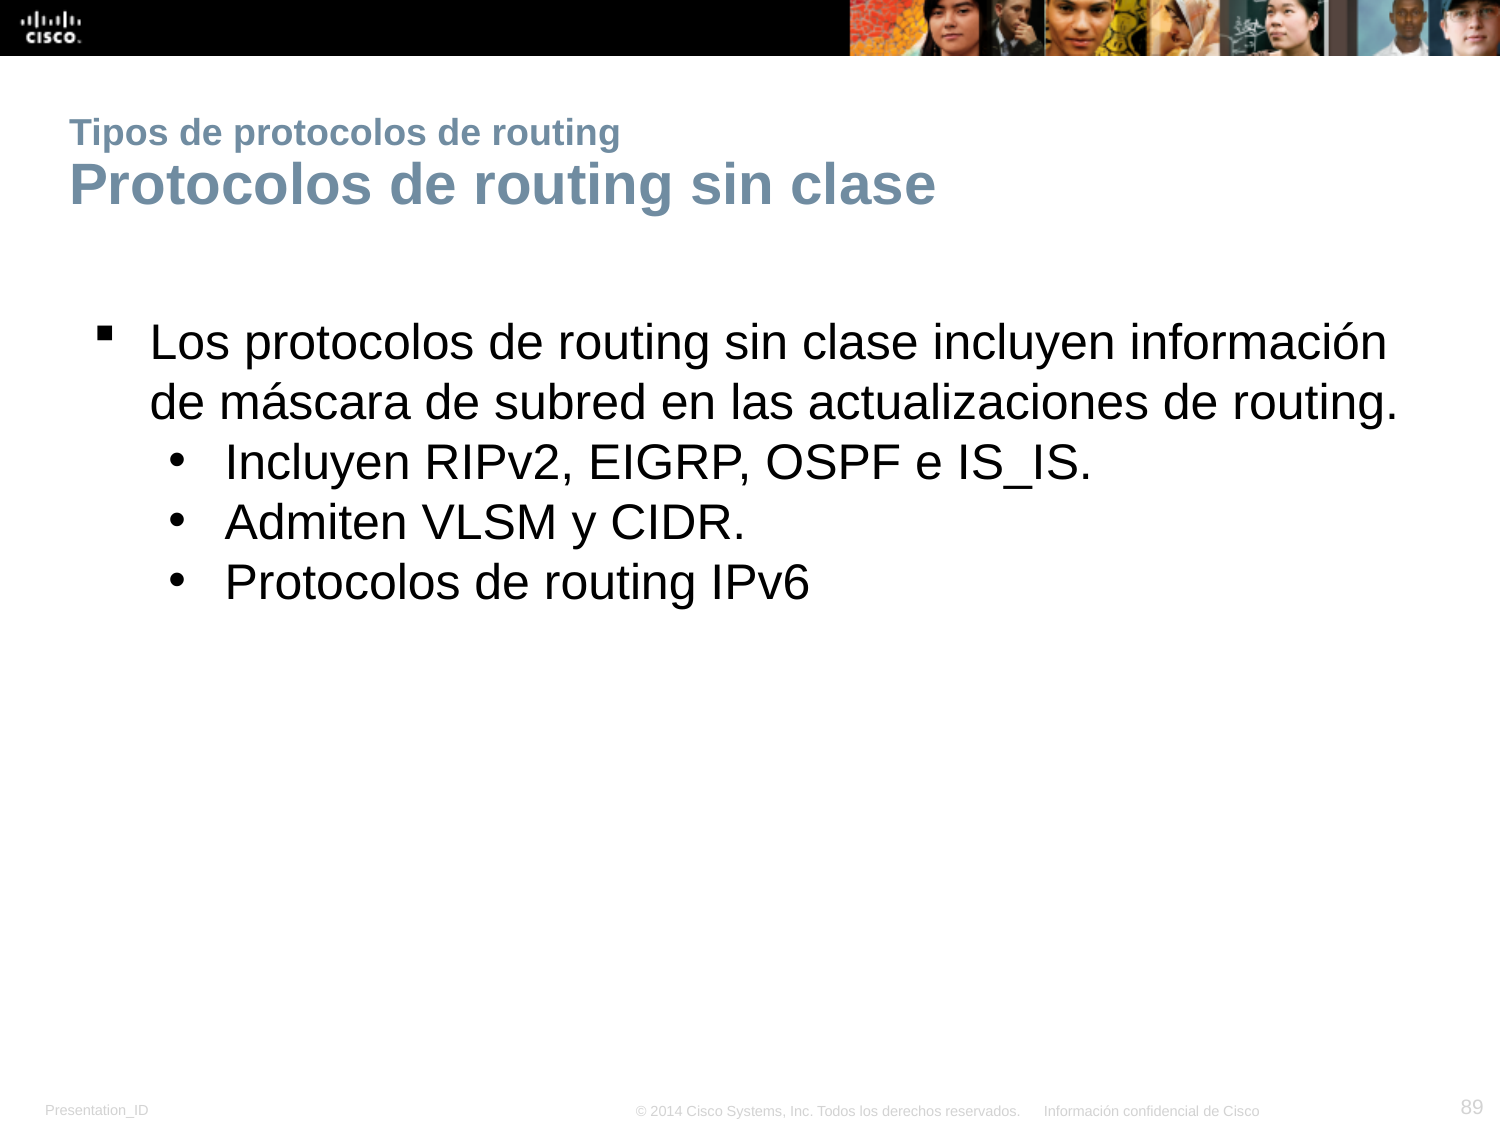

# Tipos de protocolos de routing Protocolos de routing sin clase
Los protocolos de routing sin clase incluyen información de máscara de subred en las actualizaciones de routing.
Incluyen RIPv2, EIGRP, OSPF e IS_IS.
Admiten VLSM y CIDR.
Protocolos de routing IPv6